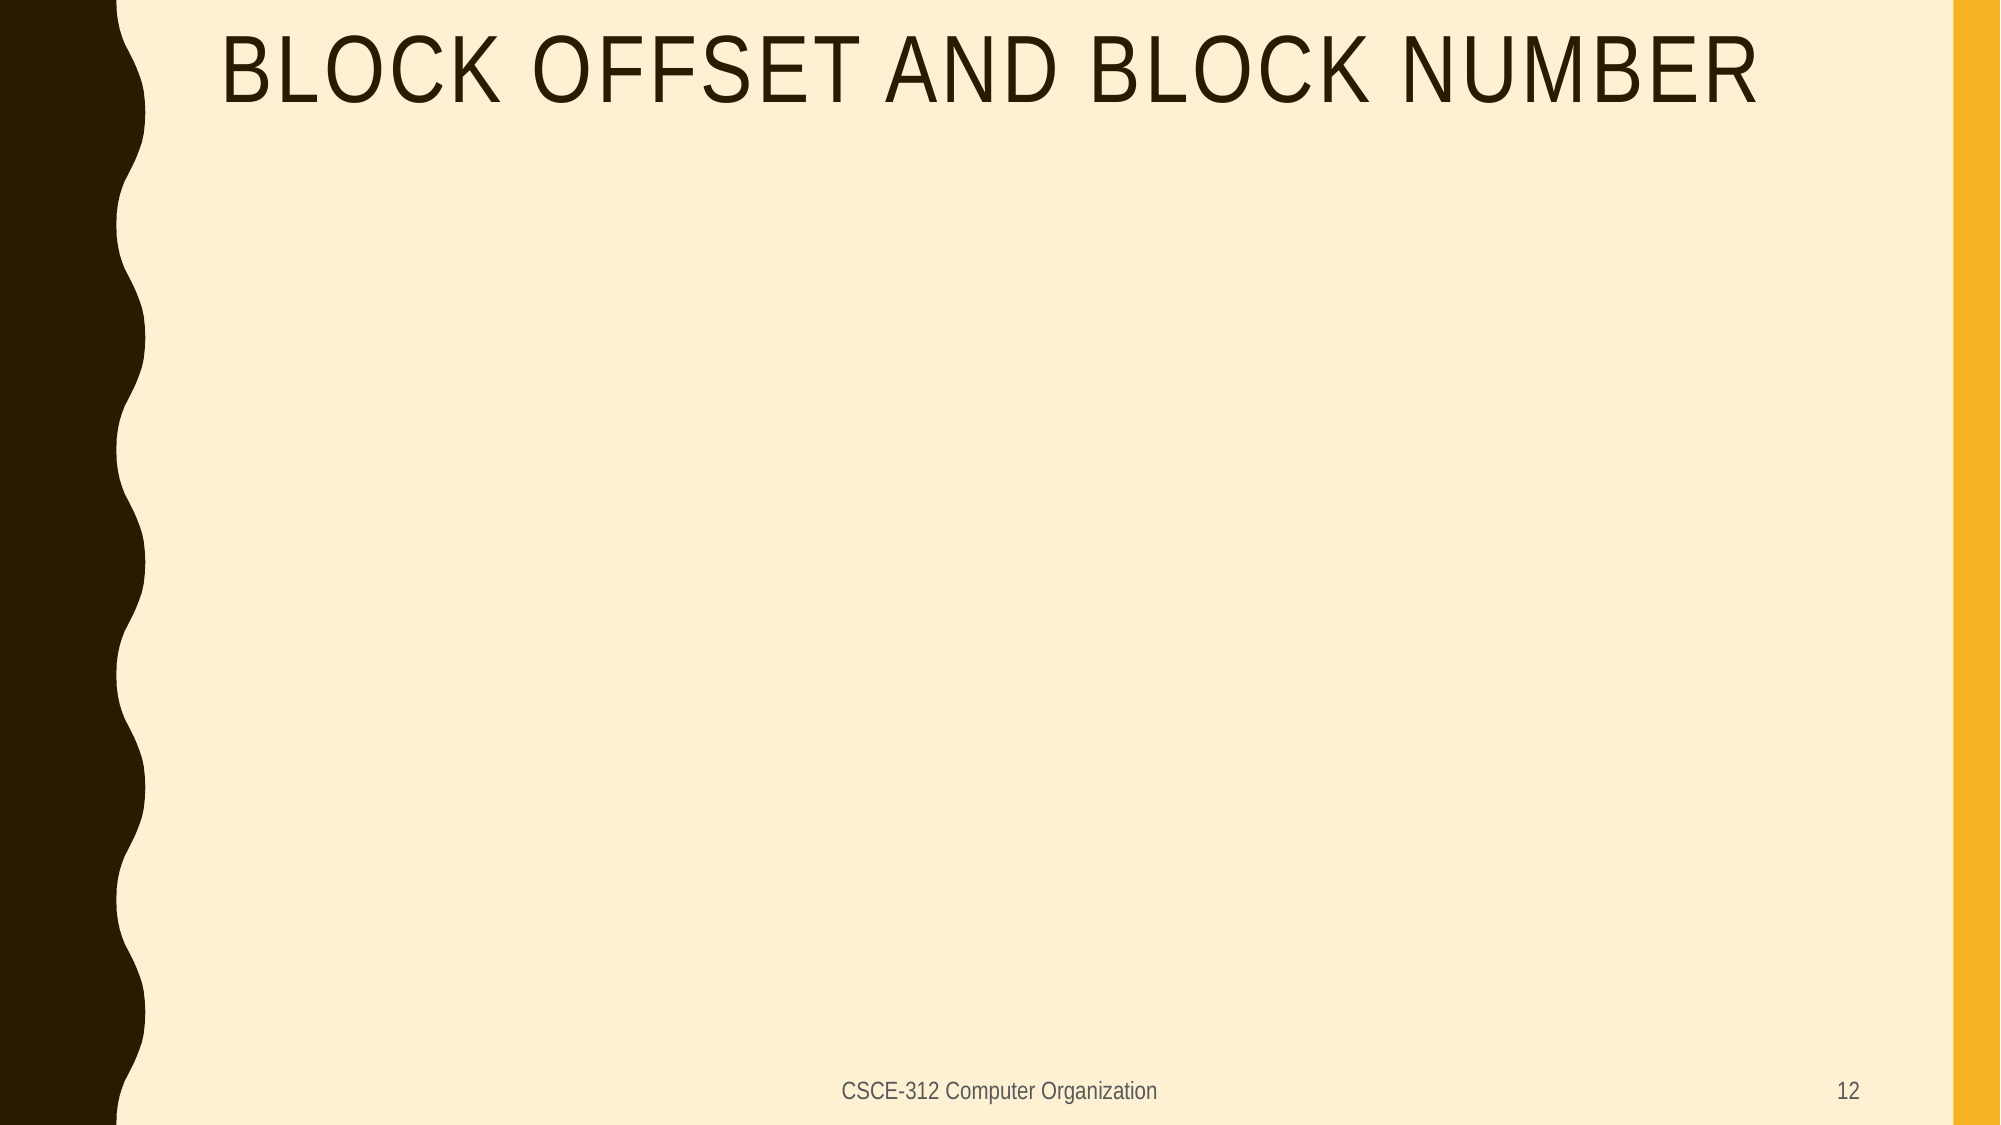

# Block Offset and Block Number
CSCE-312 Computer Organization
12